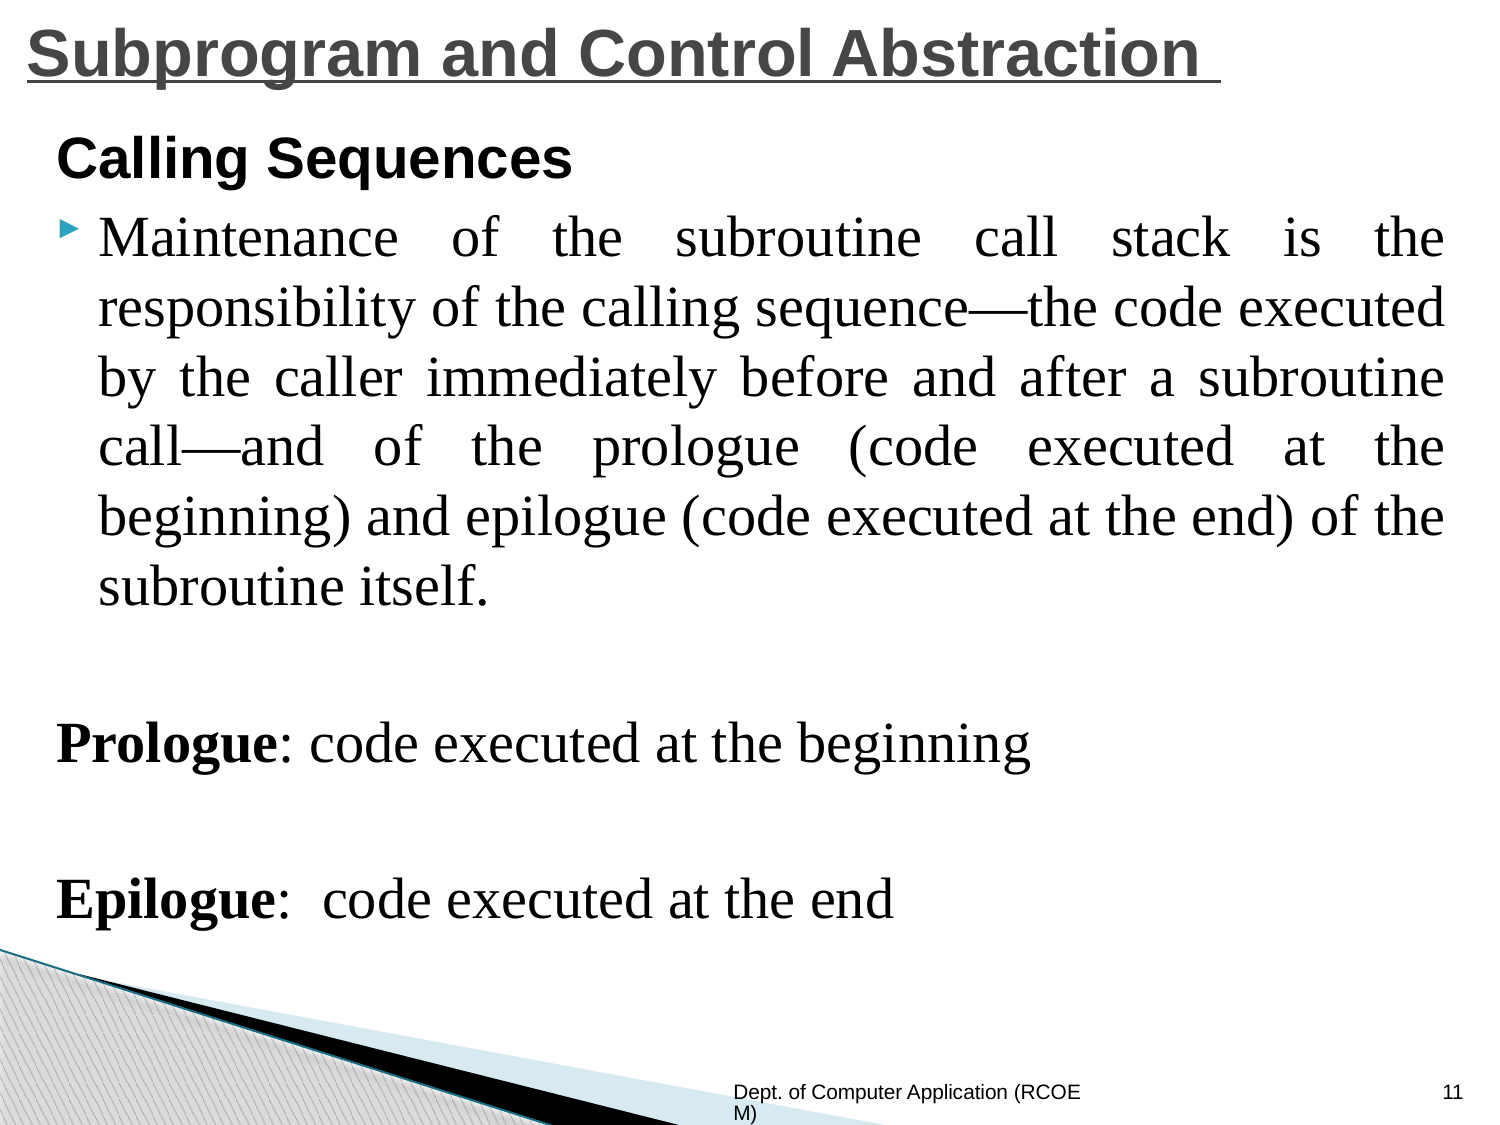

# Subprogram and Control Abstraction
Calling Sequences
Maintenance of the subroutine call stack is the responsibility of the calling sequence—the code executed by the caller immediately before and after a subroutine call—and of the prologue (code executed at the beginning) and epilogue (code executed at the end) of the subroutine itself.

Prologue: code executed at the beginning

Epilogue:  code executed at the end

Dept. of Computer Application (RCOEM)
11